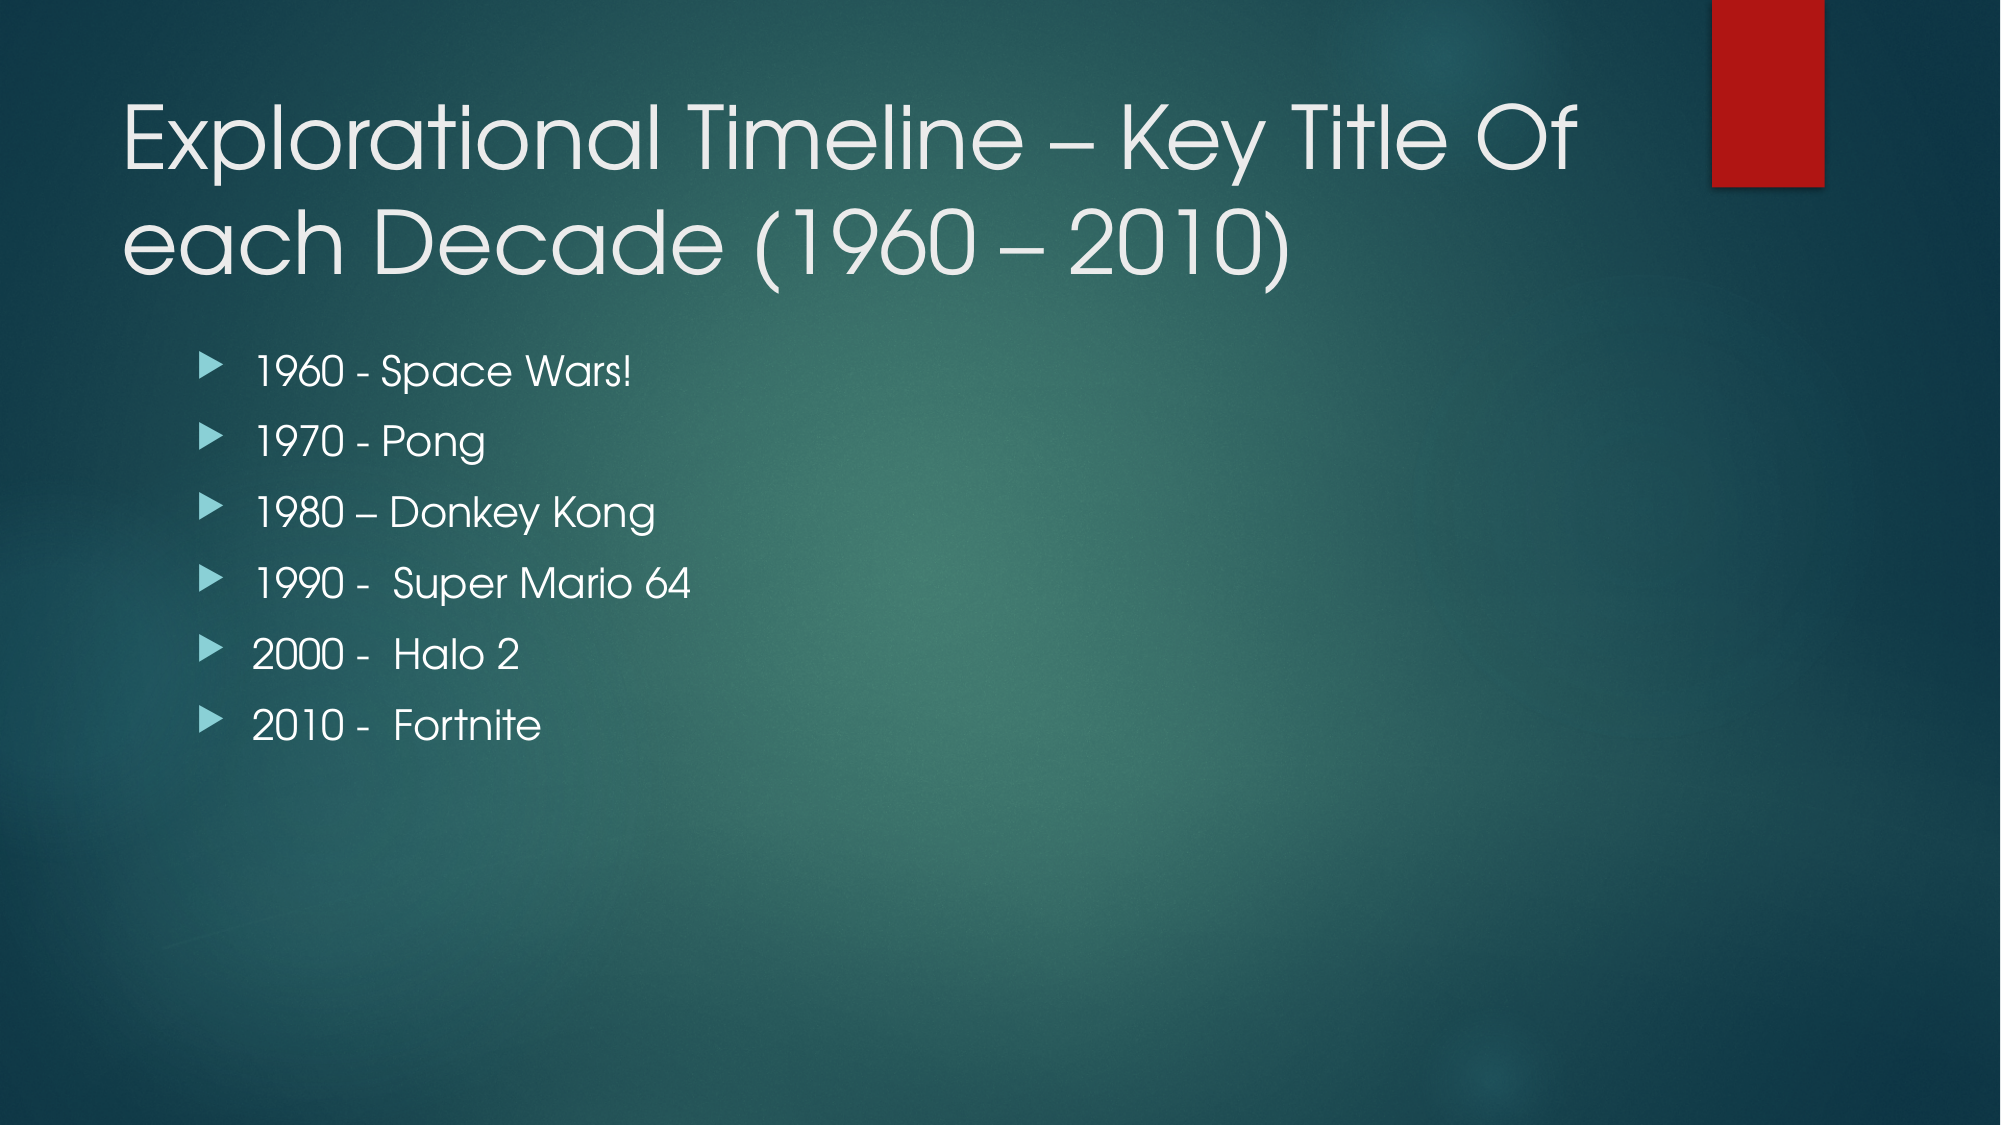

# Explorational Timeline – Key Title Of each Decade (1960 – 2010)
1960 - Space Wars!
1970 - Pong
1980 – Donkey Kong
1990 -  Super Mario 64
2000 -  Halo 2
2010 -  Fortnite